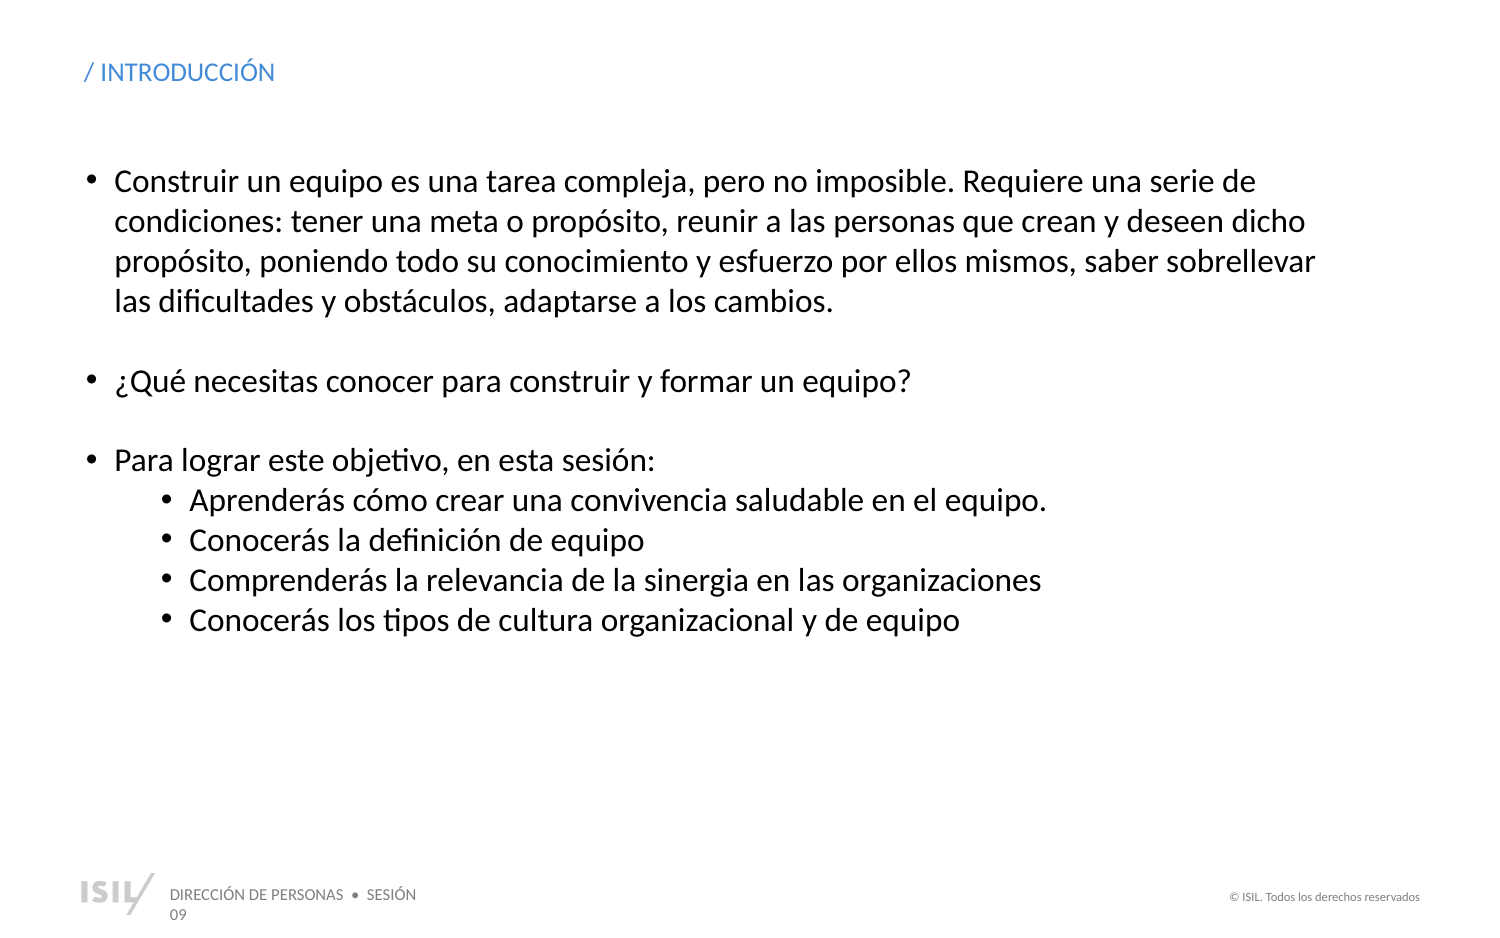

/ INTRODUCCIÓN
Construir un equipo es una tarea compleja, pero no imposible. Requiere una serie de condiciones: tener una meta o propósito, reunir a las personas que crean y deseen dicho propósito, poniendo todo su conocimiento y esfuerzo por ellos mismos, saber sobrellevar las dificultades y obstáculos, adaptarse a los cambios.

¿Qué necesitas conocer para construir y formar un equipo?

Para lograr este objetivo, en esta sesión:
Aprenderás cómo crear una convivencia saludable en el equipo.
Conocerás la definición de equipo
Comprenderás la relevancia de la sinergia en las organizaciones
Conocerás los tipos de cultura organizacional y de equipo